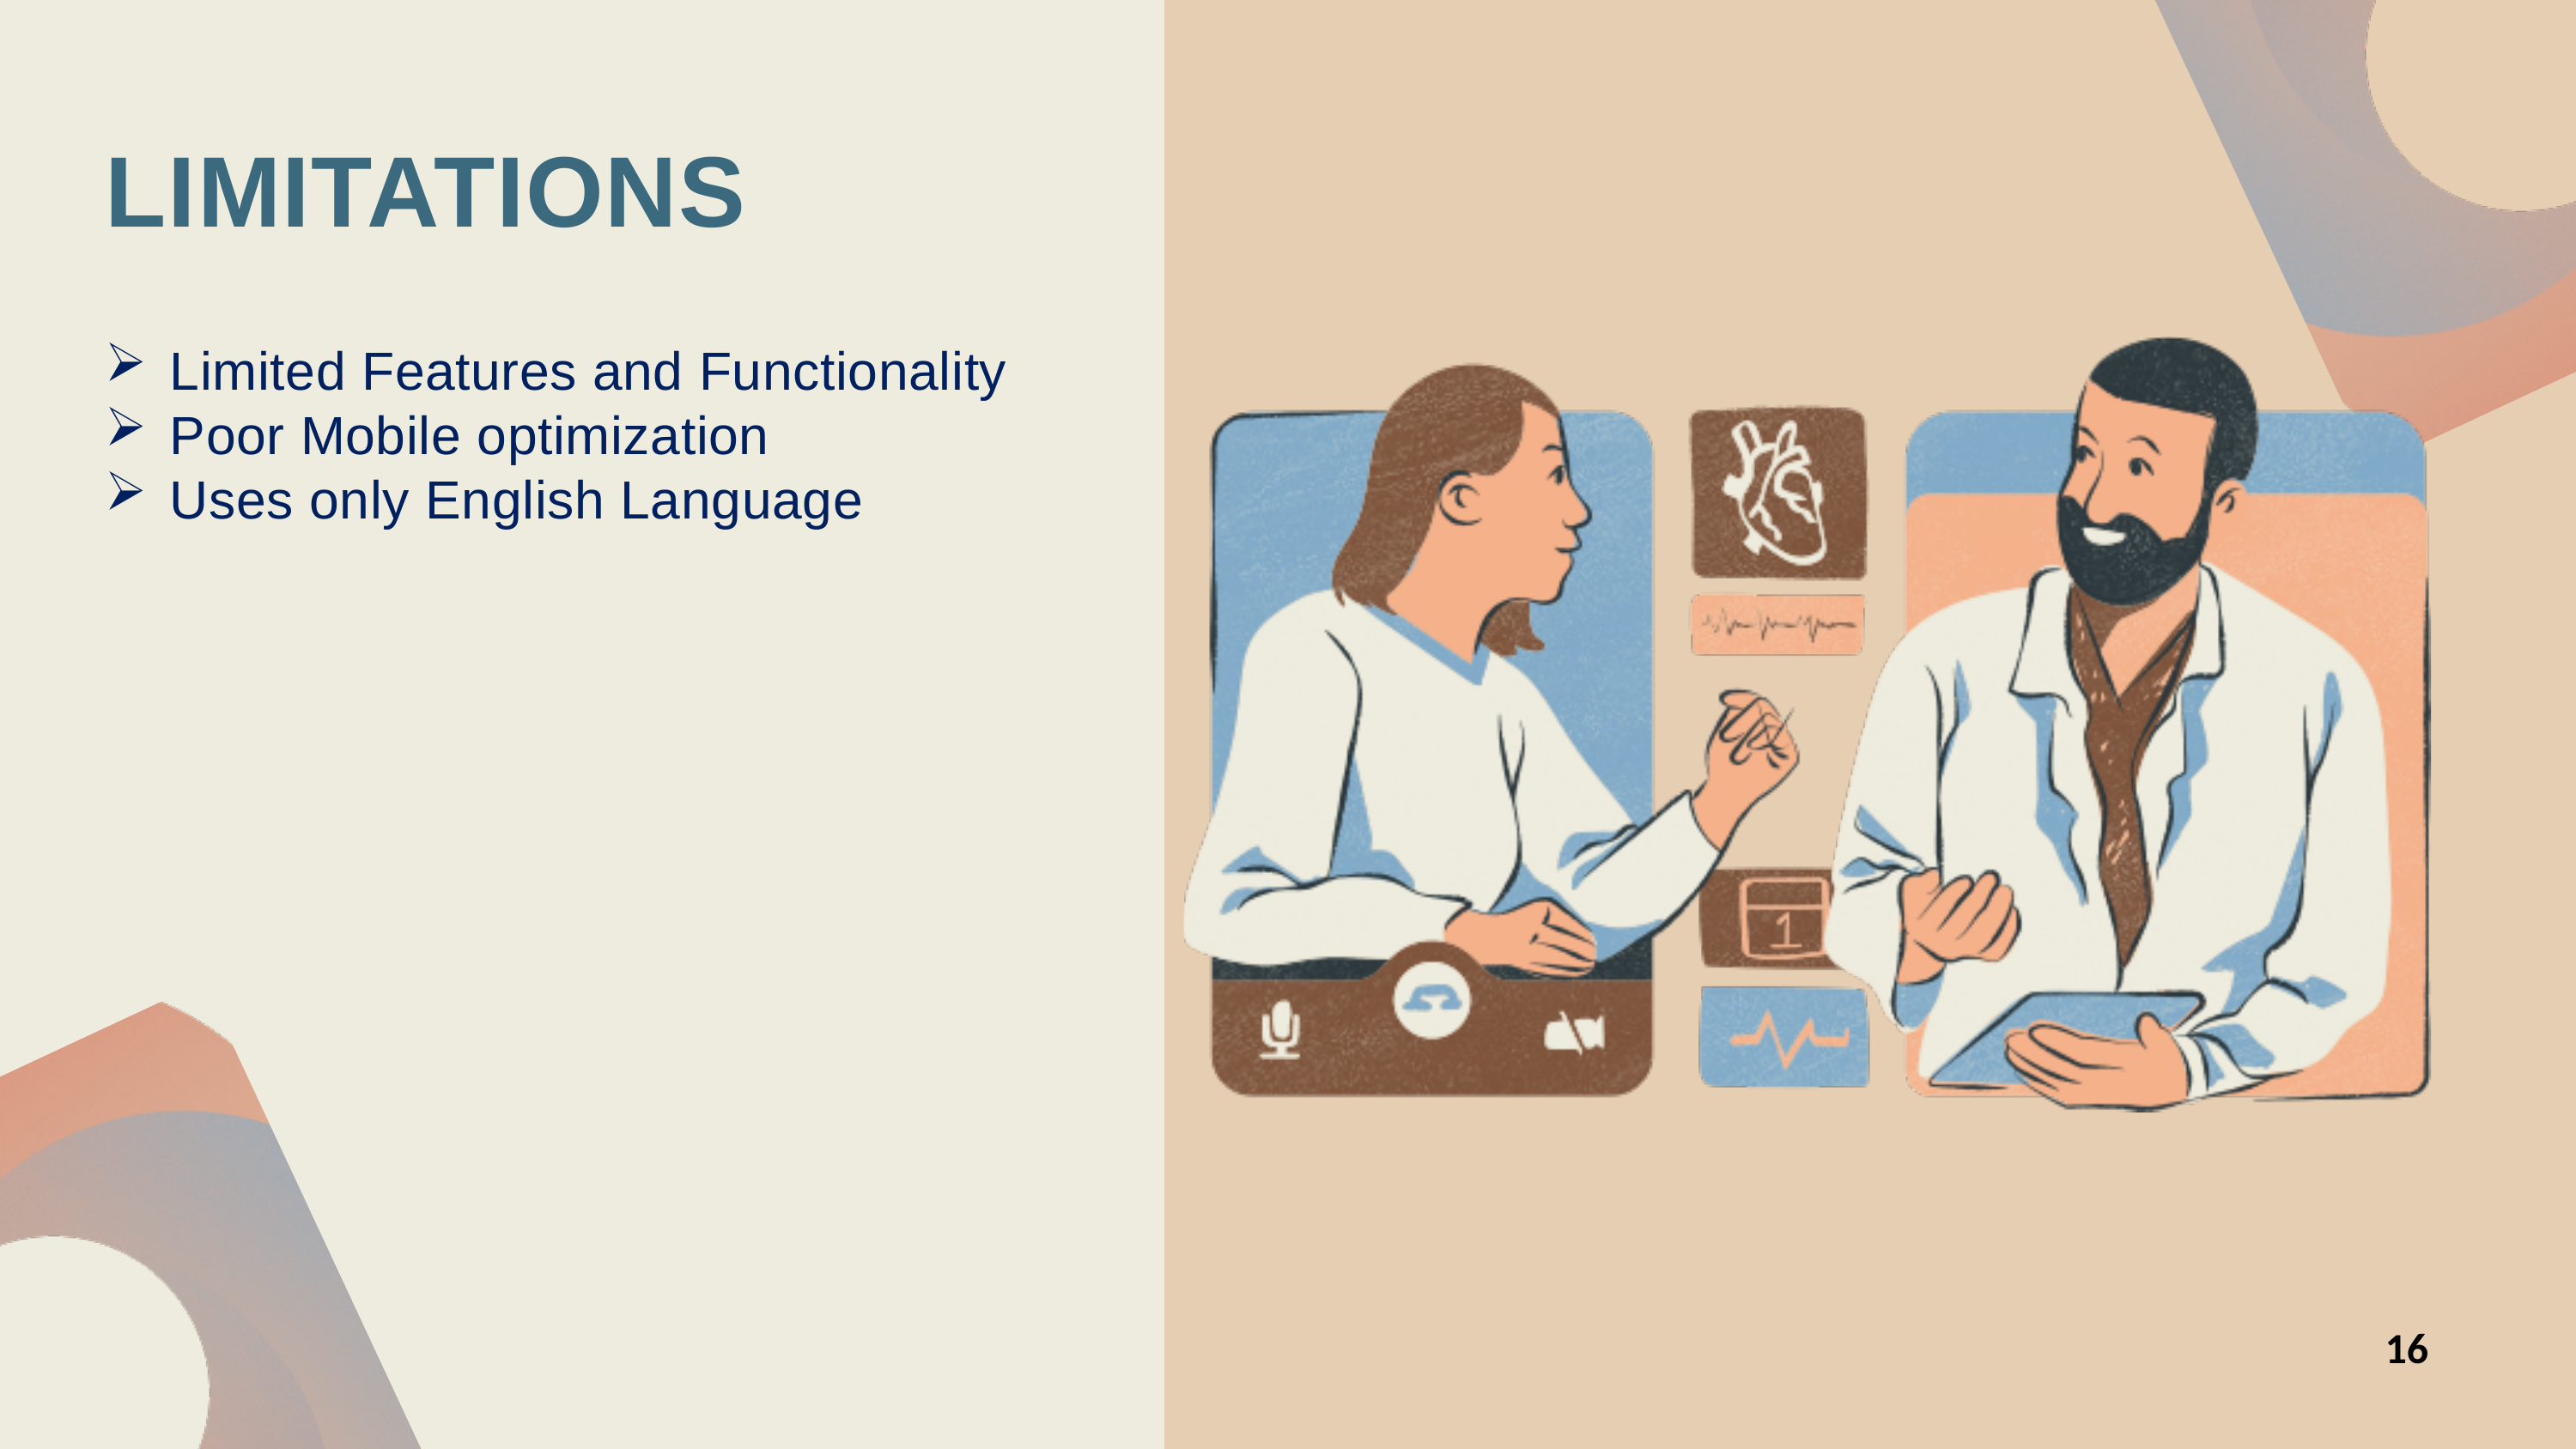

LIMITATIONS
Limited Features and Functionality
Poor Mobile optimization
Uses only English Language

16